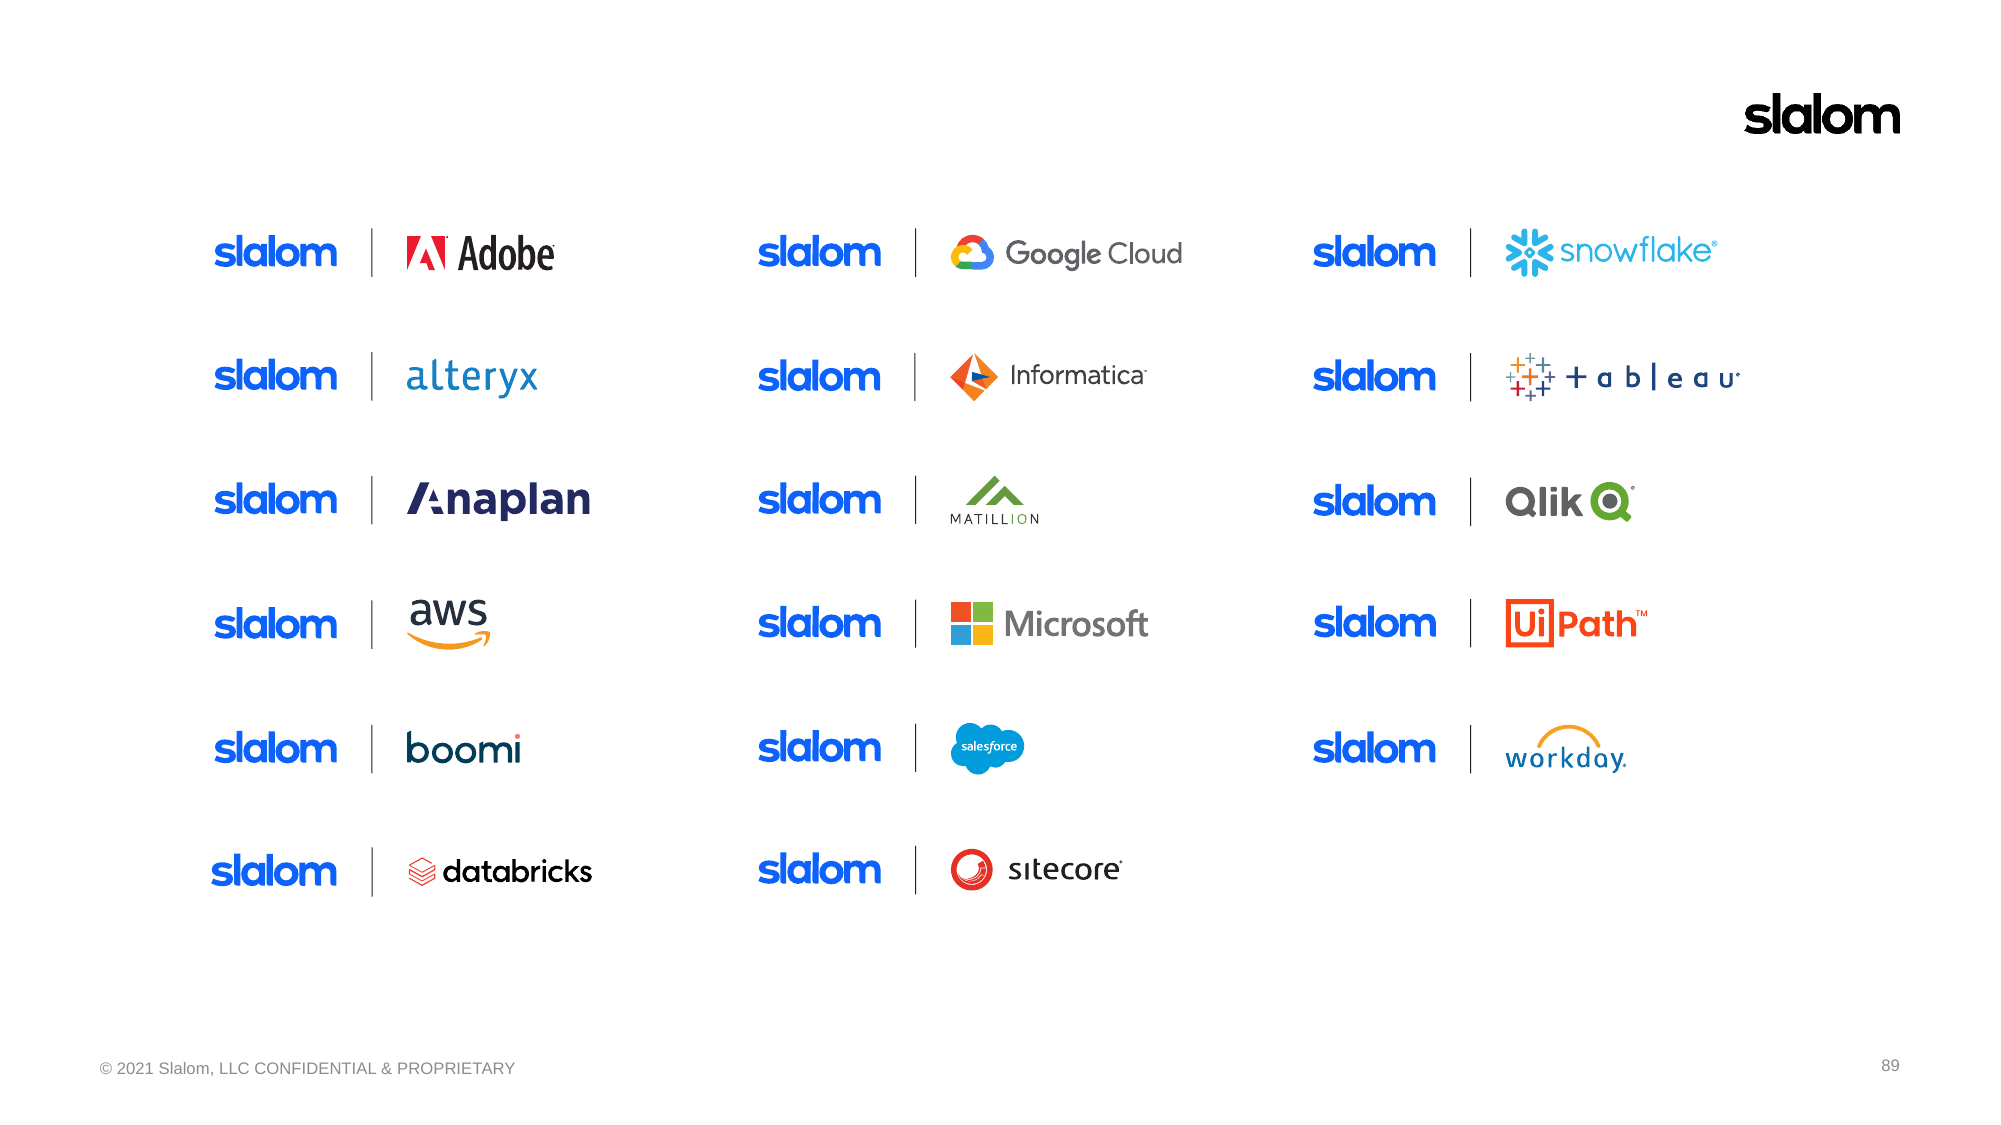

89
© 2021 Slalom, LLC CONFIDENTIAL & PROPRIETARY